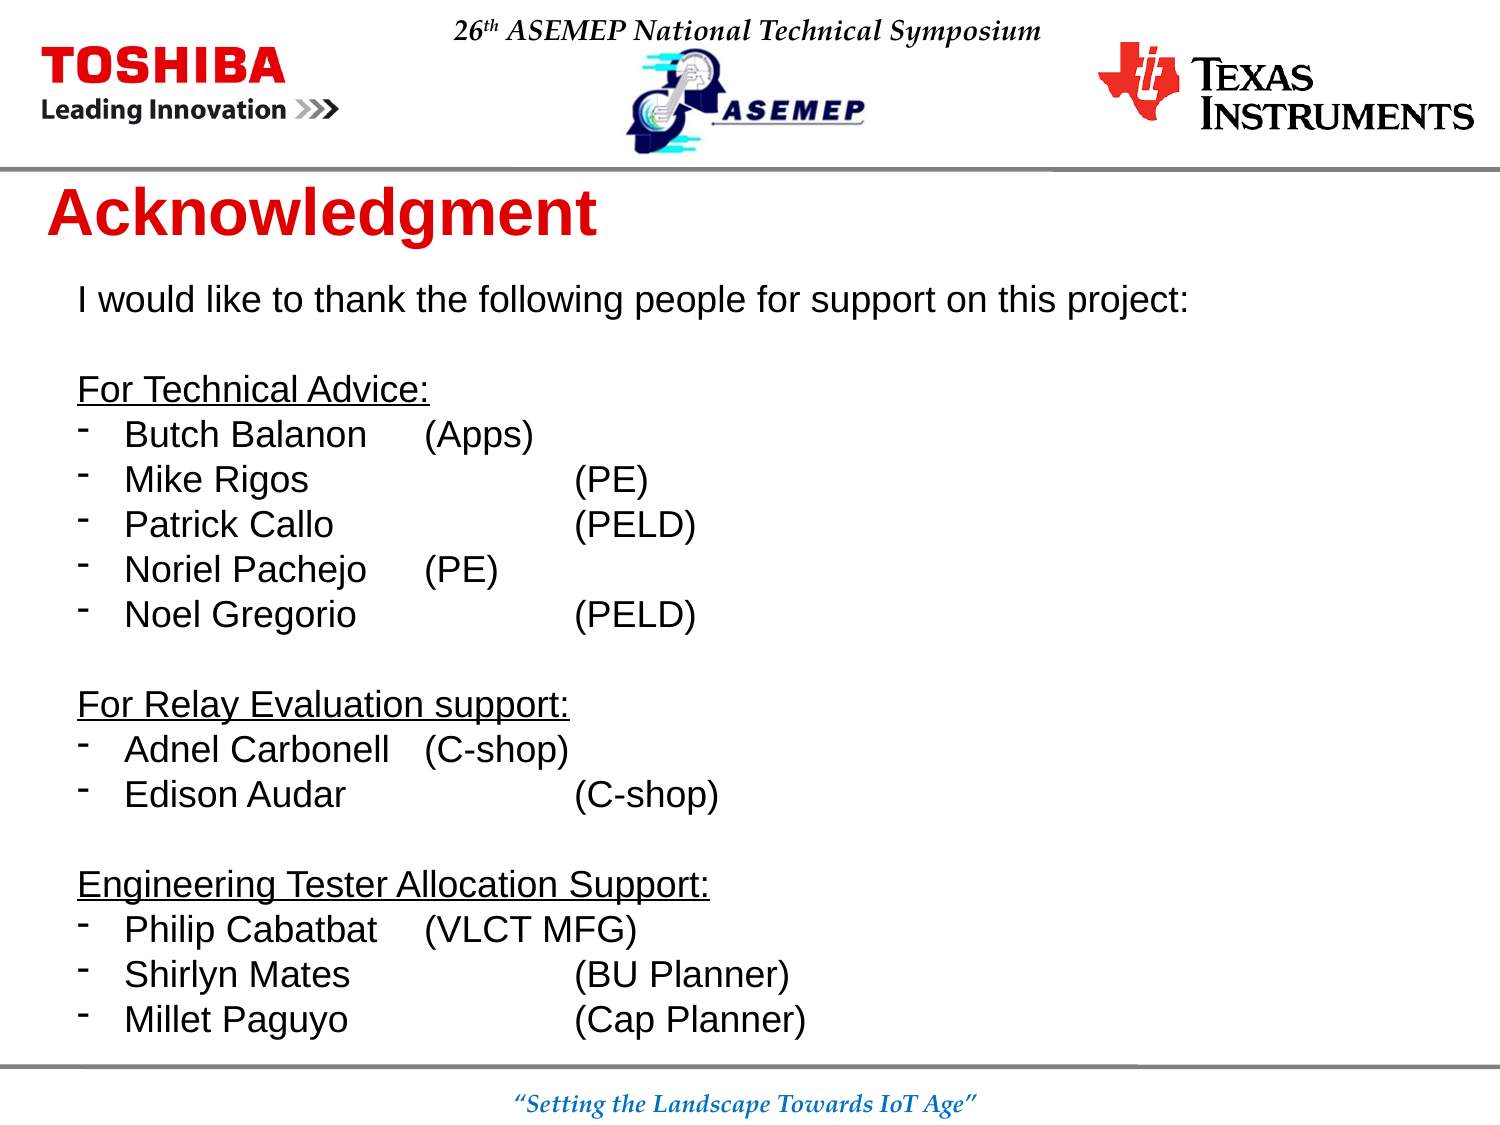

Acknowledgment

I would like to thank the following people for support on this project:

For Technical Advice:
Butch Balanon 	(Apps)
Mike Rigos 		(PE)
Patrick Callo		(PELD)
Noriel Pachejo 	(PE)
Noel Gregorio		(PELD)

For Relay Evaluation support:
Adnel Carbonell 	(C-shop)
Edison Audar 		(C-shop)

Engineering Tester Allocation Support:
Philip Cabatbat 	(VLCT MFG)
Shirlyn Mates		(BU Planner)
Millet Paguyo		(Cap Planner)